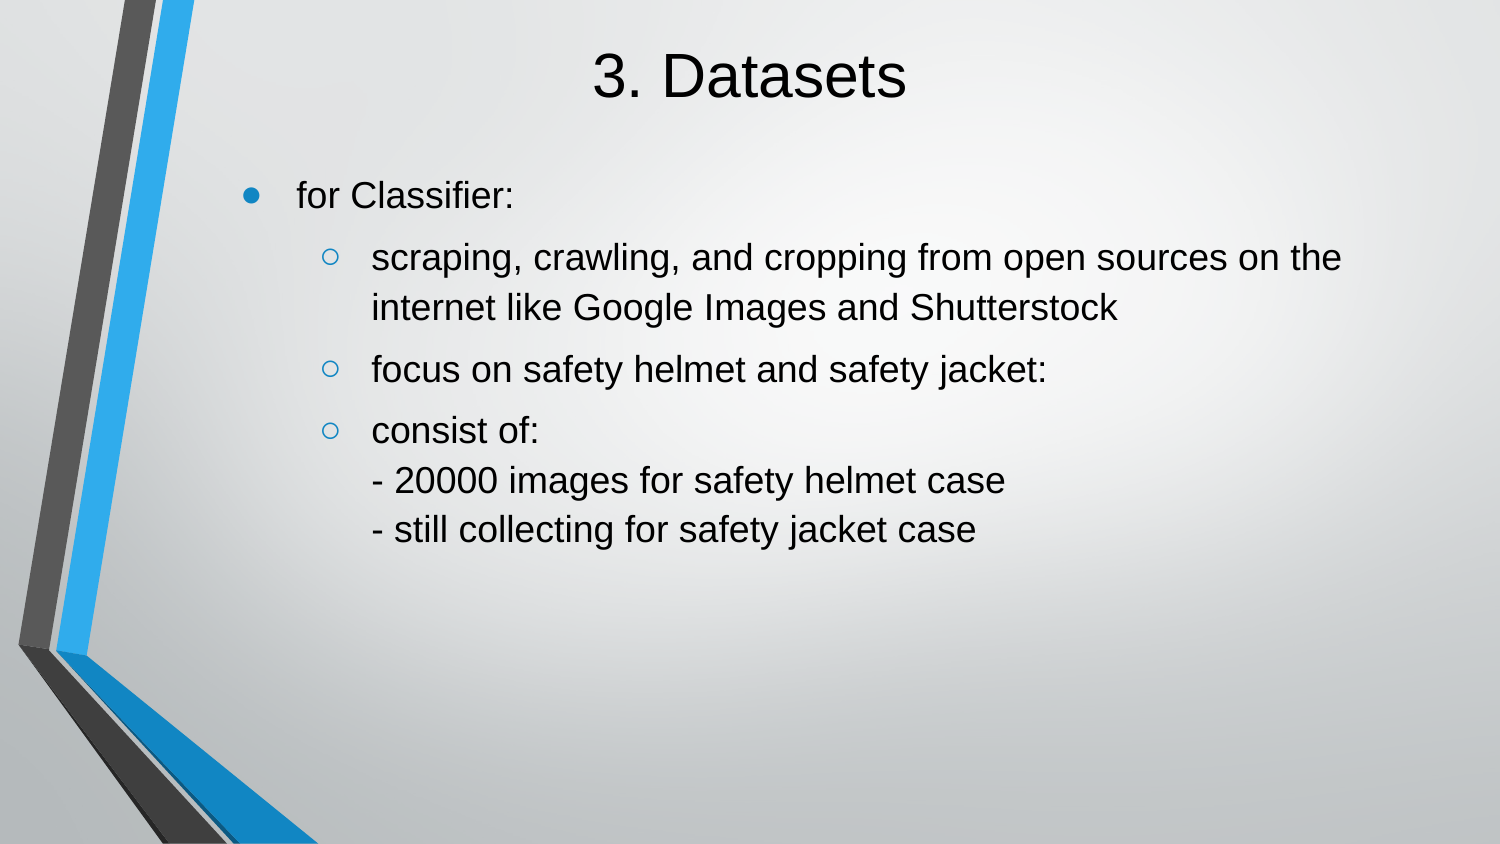

# 3. Datasets

for Classifier:
scraping, crawling, and cropping from open sources on the internet like Google Images and Shutterstock
focus on safety helmet and safety jacket:
consist of:
- 20000 images for safety helmet case
- still collecting for safety jacket case